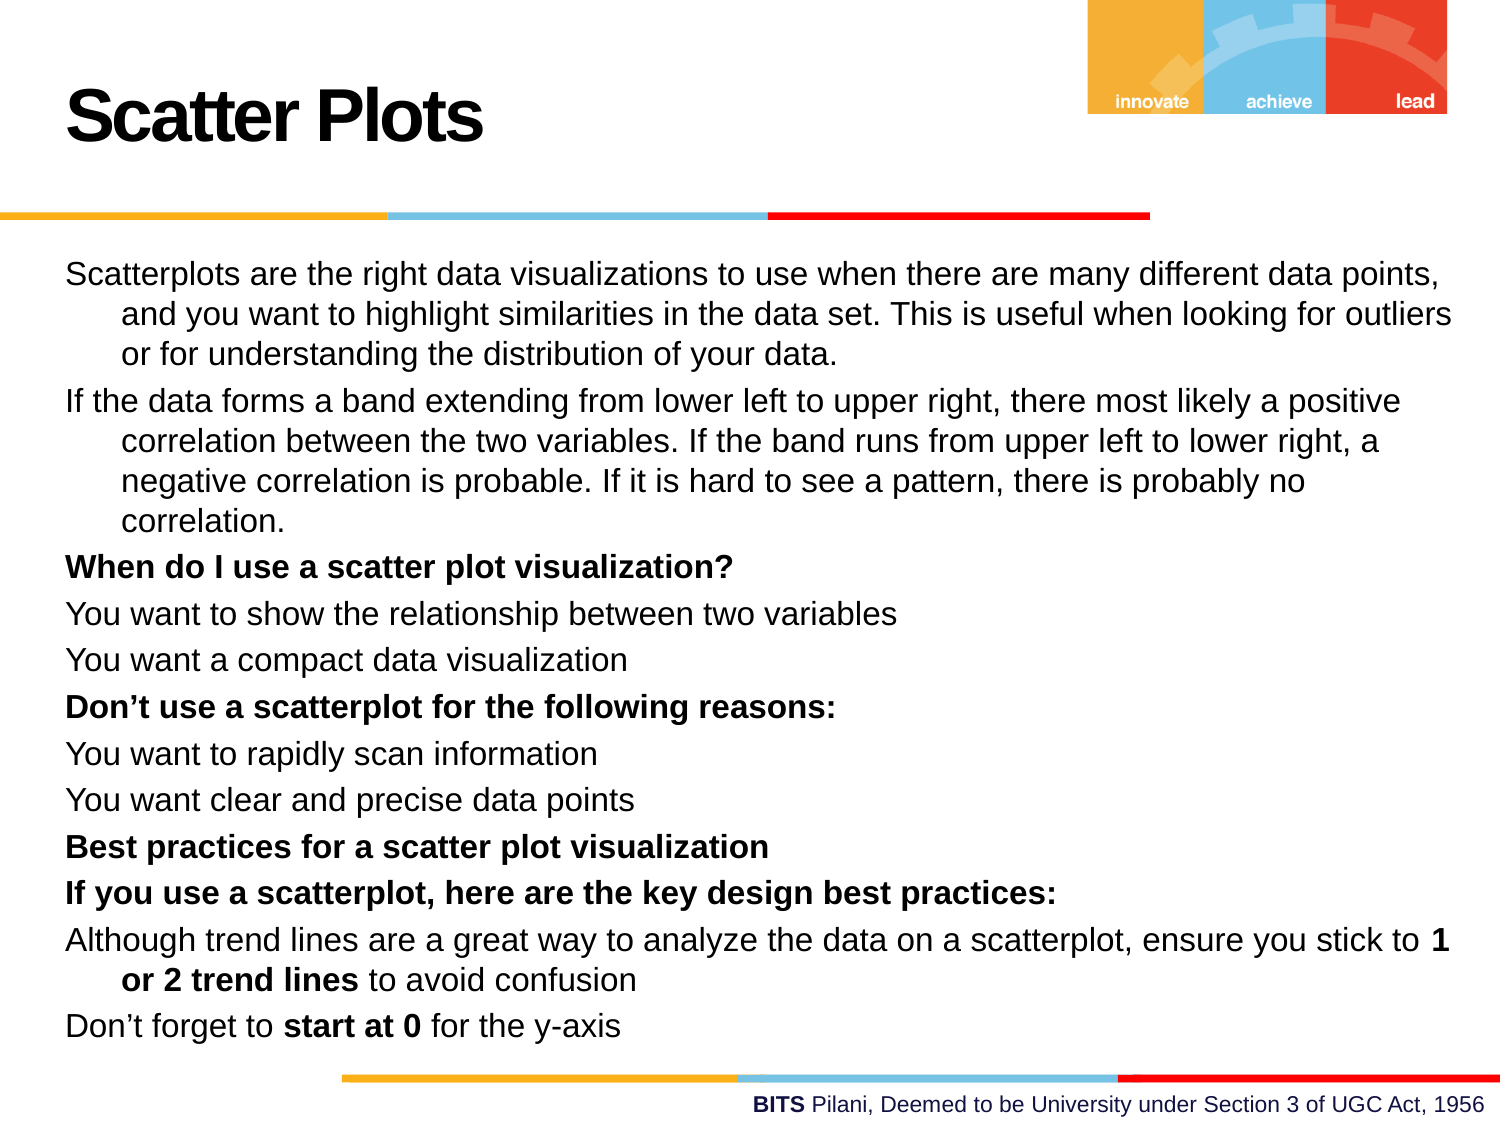

Scatter Plots
Scatterplots are the right data visualizations to use when there are many different data points, and you want to highlight similarities in the data set. This is useful when looking for outliers or for understanding the distribution of your data.
If the data forms a band extending from lower left to upper right, there most likely a positive correlation between the two variables. If the band runs from upper left to lower right, a negative correlation is probable. If it is hard to see a pattern, there is probably no correlation.
When do I use a scatter plot visualization?
You want to show the relationship between two variables
You want a compact data visualization
Don’t use a scatterplot for the following reasons:
You want to rapidly scan information
You want clear and precise data points
Best practices for a scatter plot visualization
If you use a scatterplot, here are the key design best practices:
Although trend lines are a great way to analyze the data on a scatterplot, ensure you stick to 1 or 2 trend lines to avoid confusion
Don’t forget to start at 0 for the y-axis